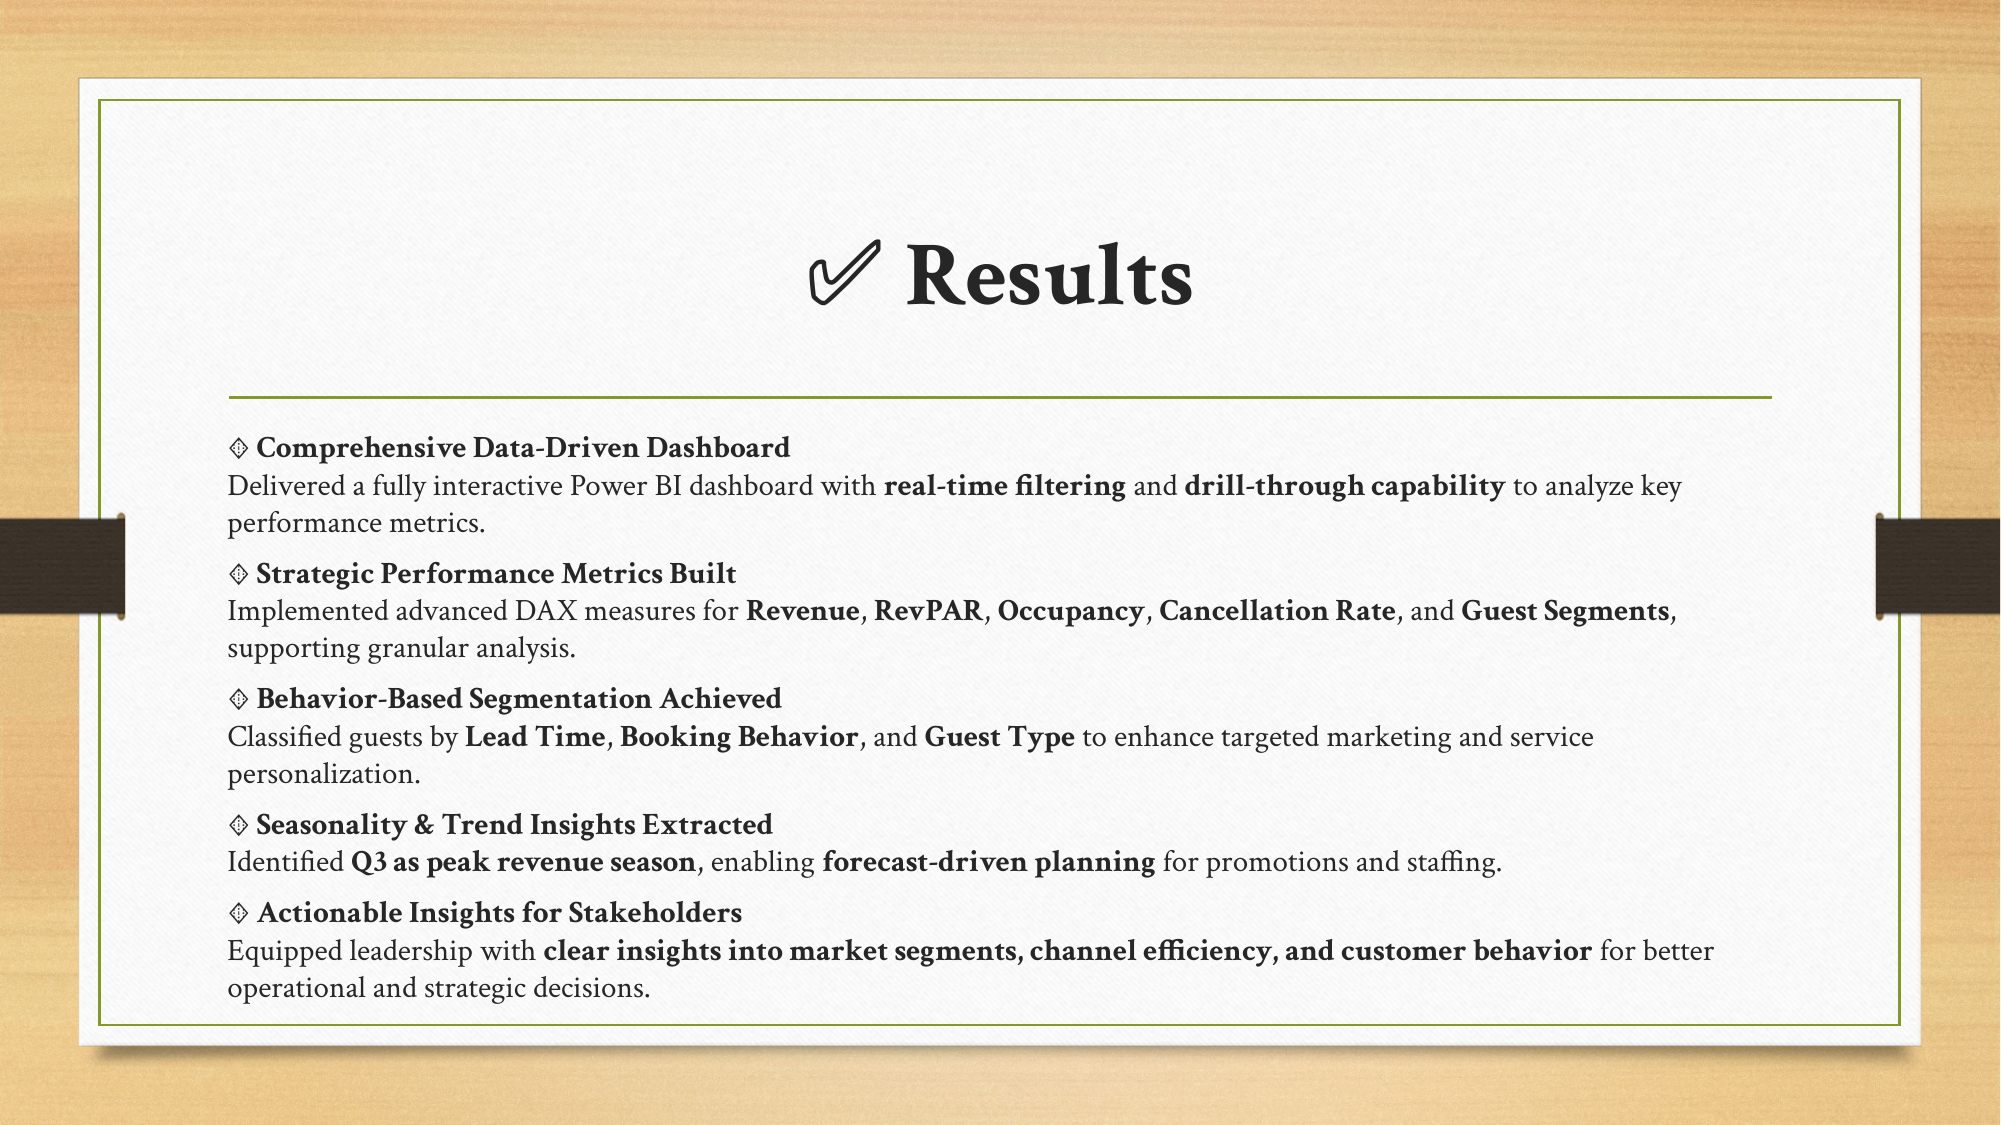

# ✅ Results
🔸 Comprehensive Data-Driven Dashboard
Delivered a fully interactive Power BI dashboard with real-time filtering and drill-through capability to analyze key performance metrics.
🔸 Strategic Performance Metrics Built
Implemented advanced DAX measures for Revenue, RevPAR, Occupancy, Cancellation Rate, and Guest Segments, supporting granular analysis.
🔸 Behavior-Based Segmentation Achieved
Classified guests by Lead Time, Booking Behavior, and Guest Type to enhance targeted marketing and service personalization.
🔸 Seasonality & Trend Insights Extracted
Identified Q3 as peak revenue season, enabling forecast-driven planning for promotions and staffing.
🔸 Actionable Insights for Stakeholders
Equipped leadership with clear insights into market segments, channel efficiency, and customer behavior for better operational and strategic decisions.